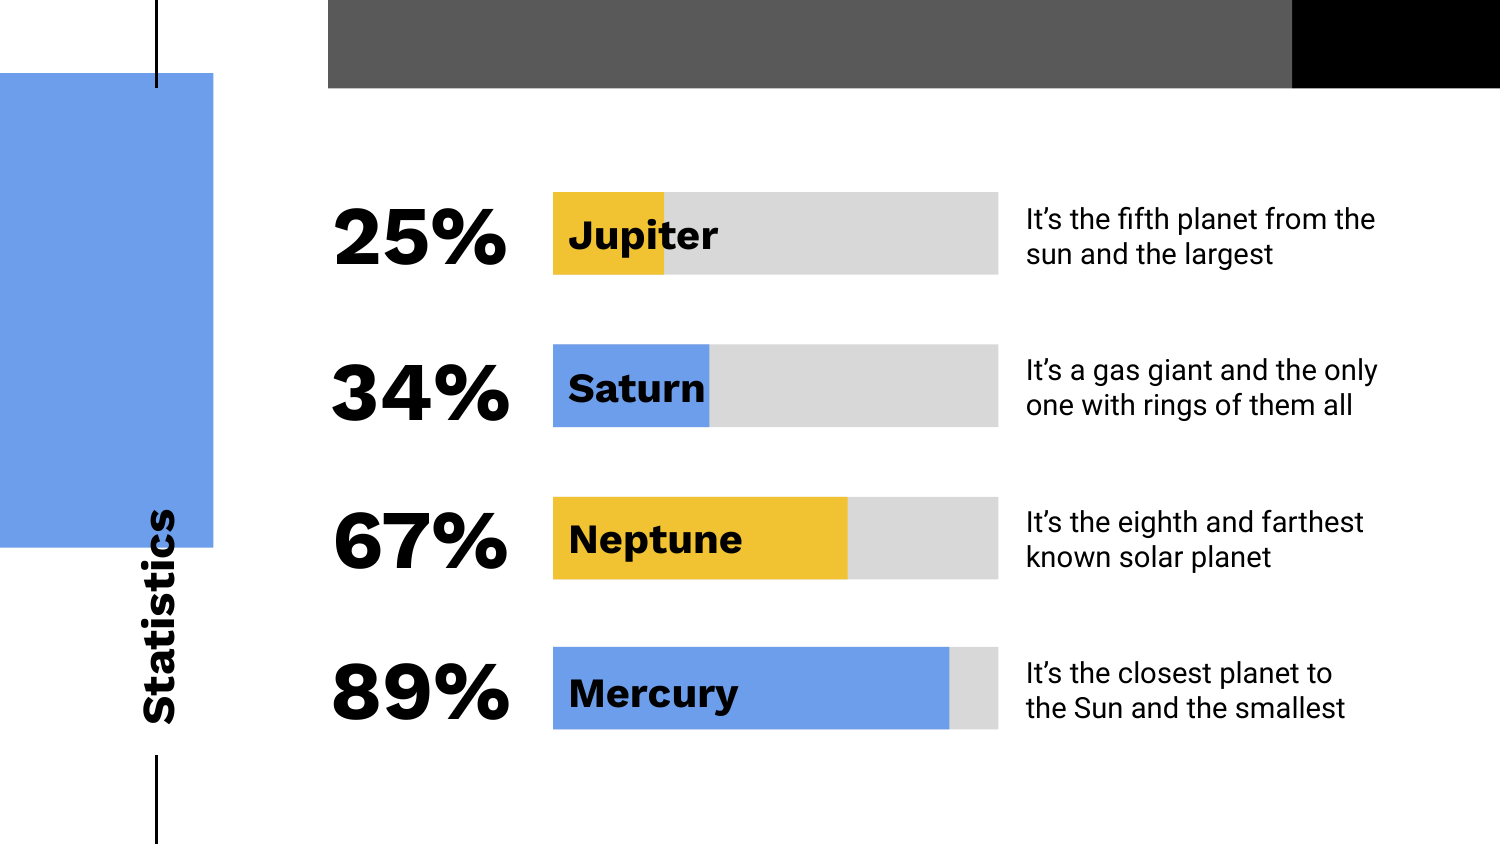

25%
It’s the fifth planet from the sun and the largest

Jupiter
It’s a gas giant and the only one with rings of them all
34%

Saturn
# Statistics
67%
It’s the eighth and farthest known solar planet

Neptune
89%
It’s the closest planet to the Sun and the smallest

Mercury